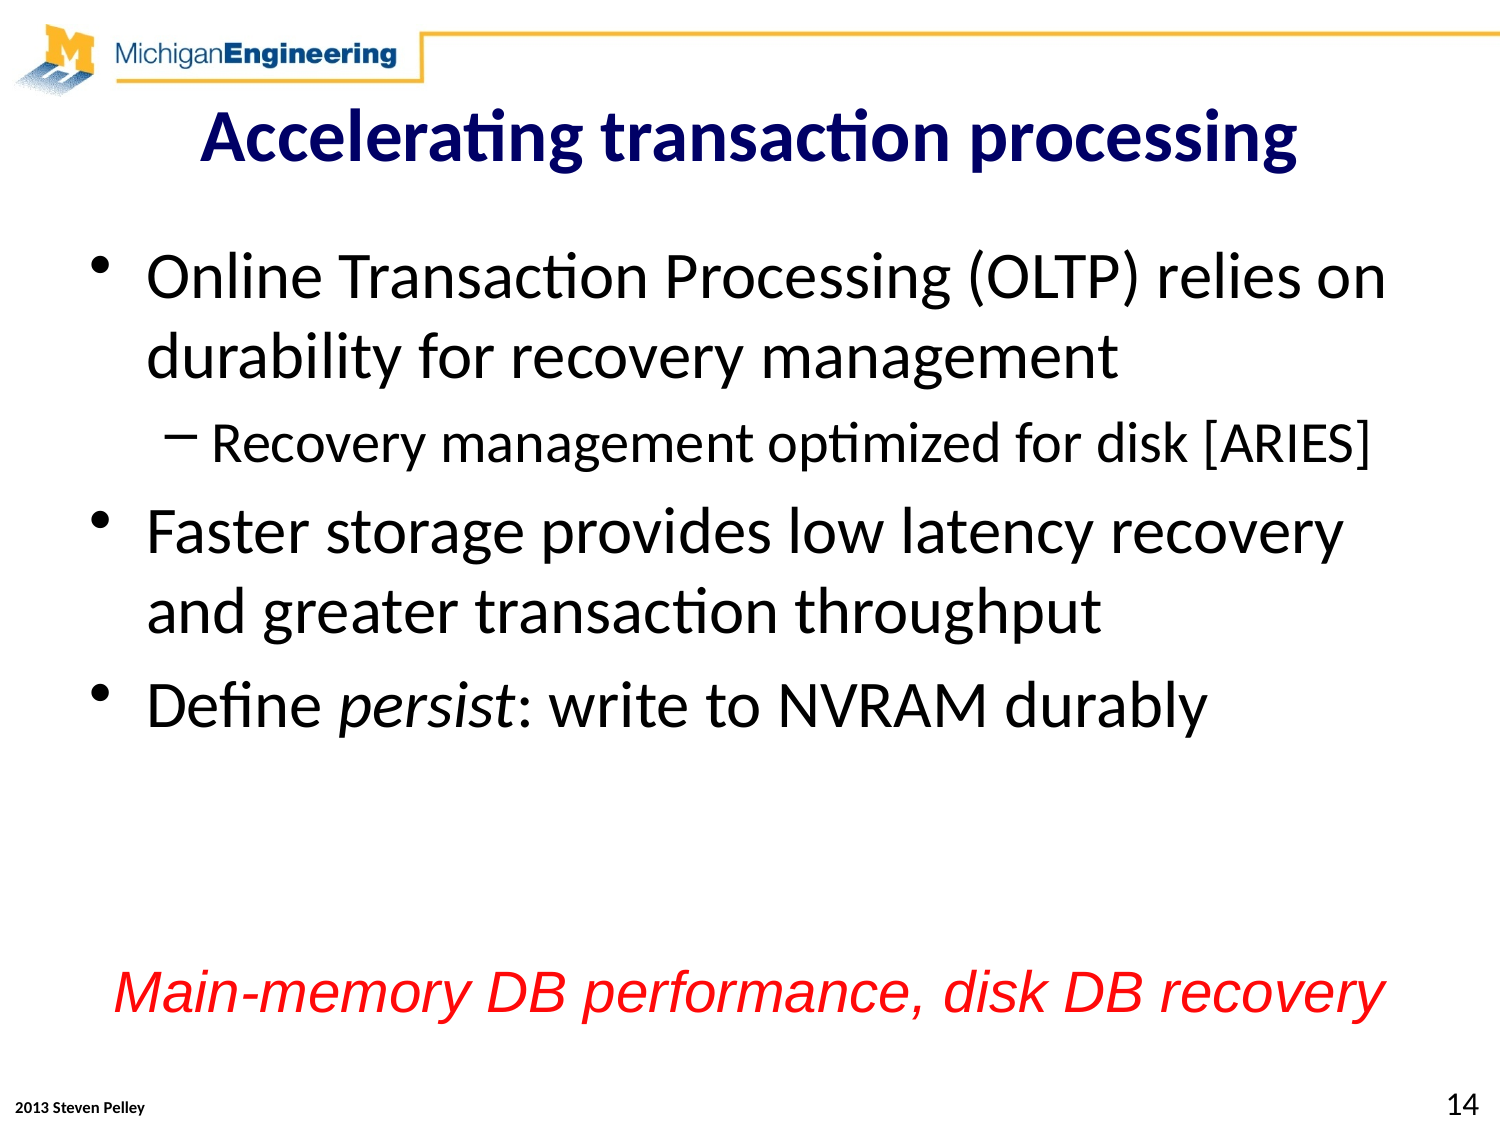

# Accelerating transaction processing
Online Transaction Processing (OLTP) relies on durability for recovery management
Recovery management optimized for disk [ARIES]
Faster storage provides low latency recovery and greater transaction throughput
Define persist: write to NVRAM durably
Main-memory DB performance, disk DB recovery
14